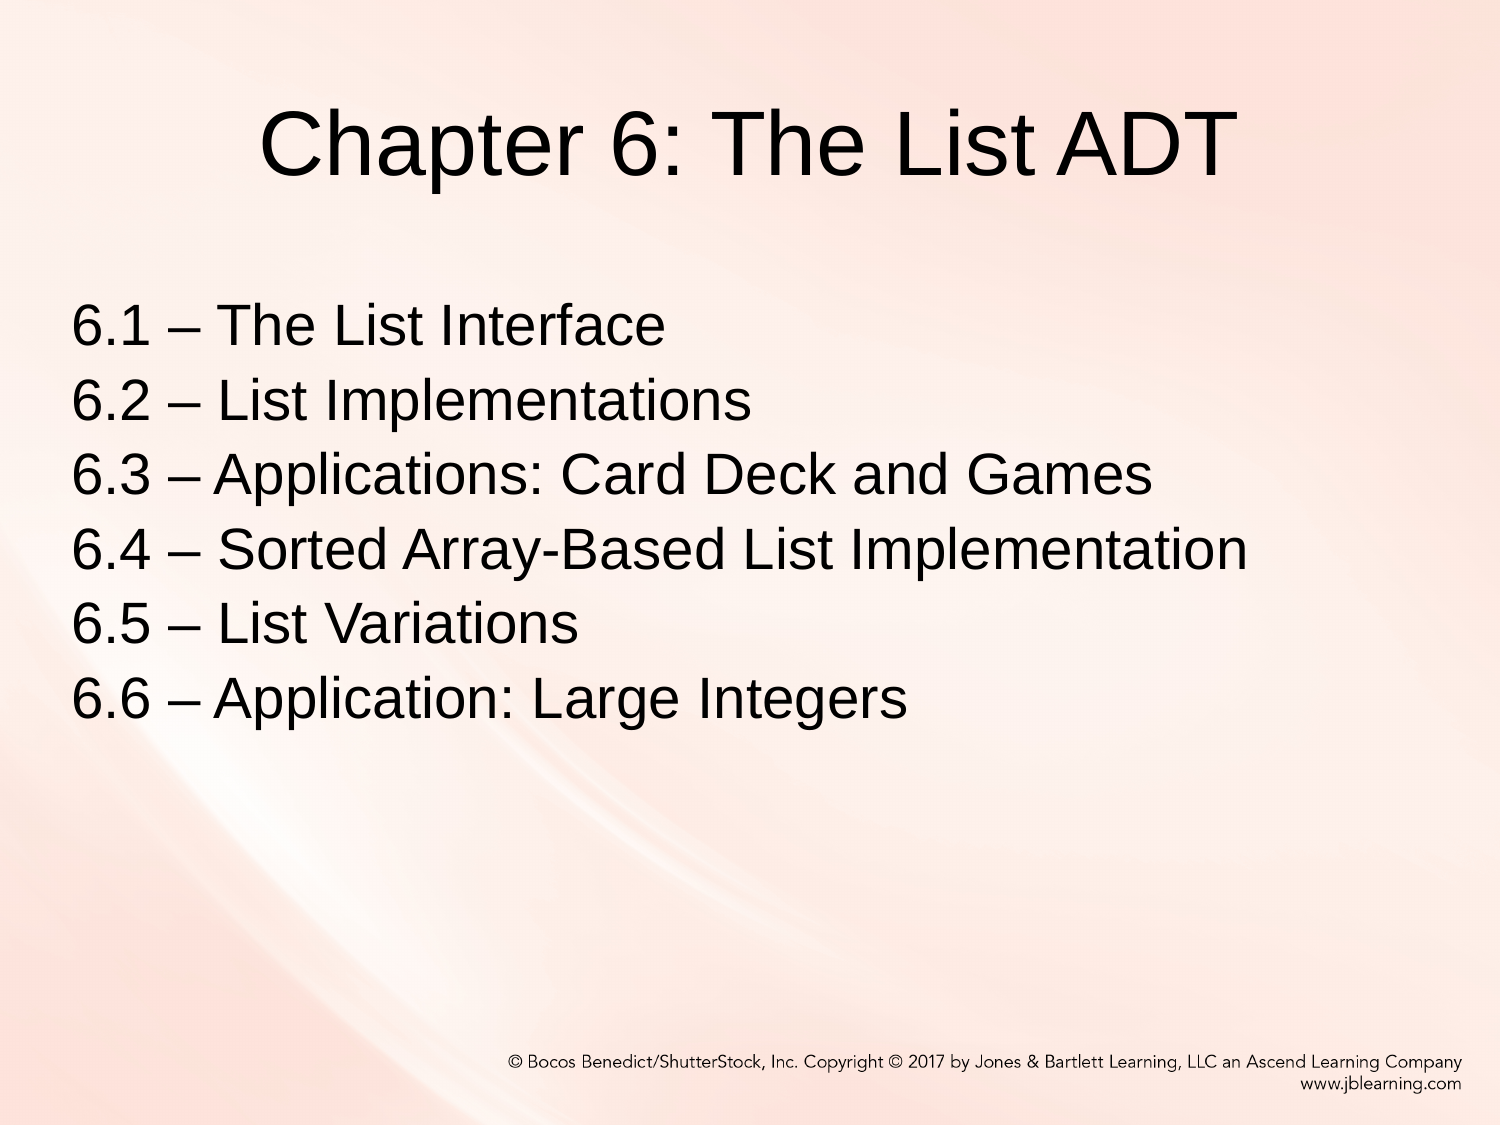

# Chapter 6: The List ADT
6.1 – The List Interface
6.2 – List Implementations
6.3 – Applications: Card Deck and Games
6.4 – Sorted Array-Based List Implementation
6.5 – List Variations
6.6 – Application: Large Integers